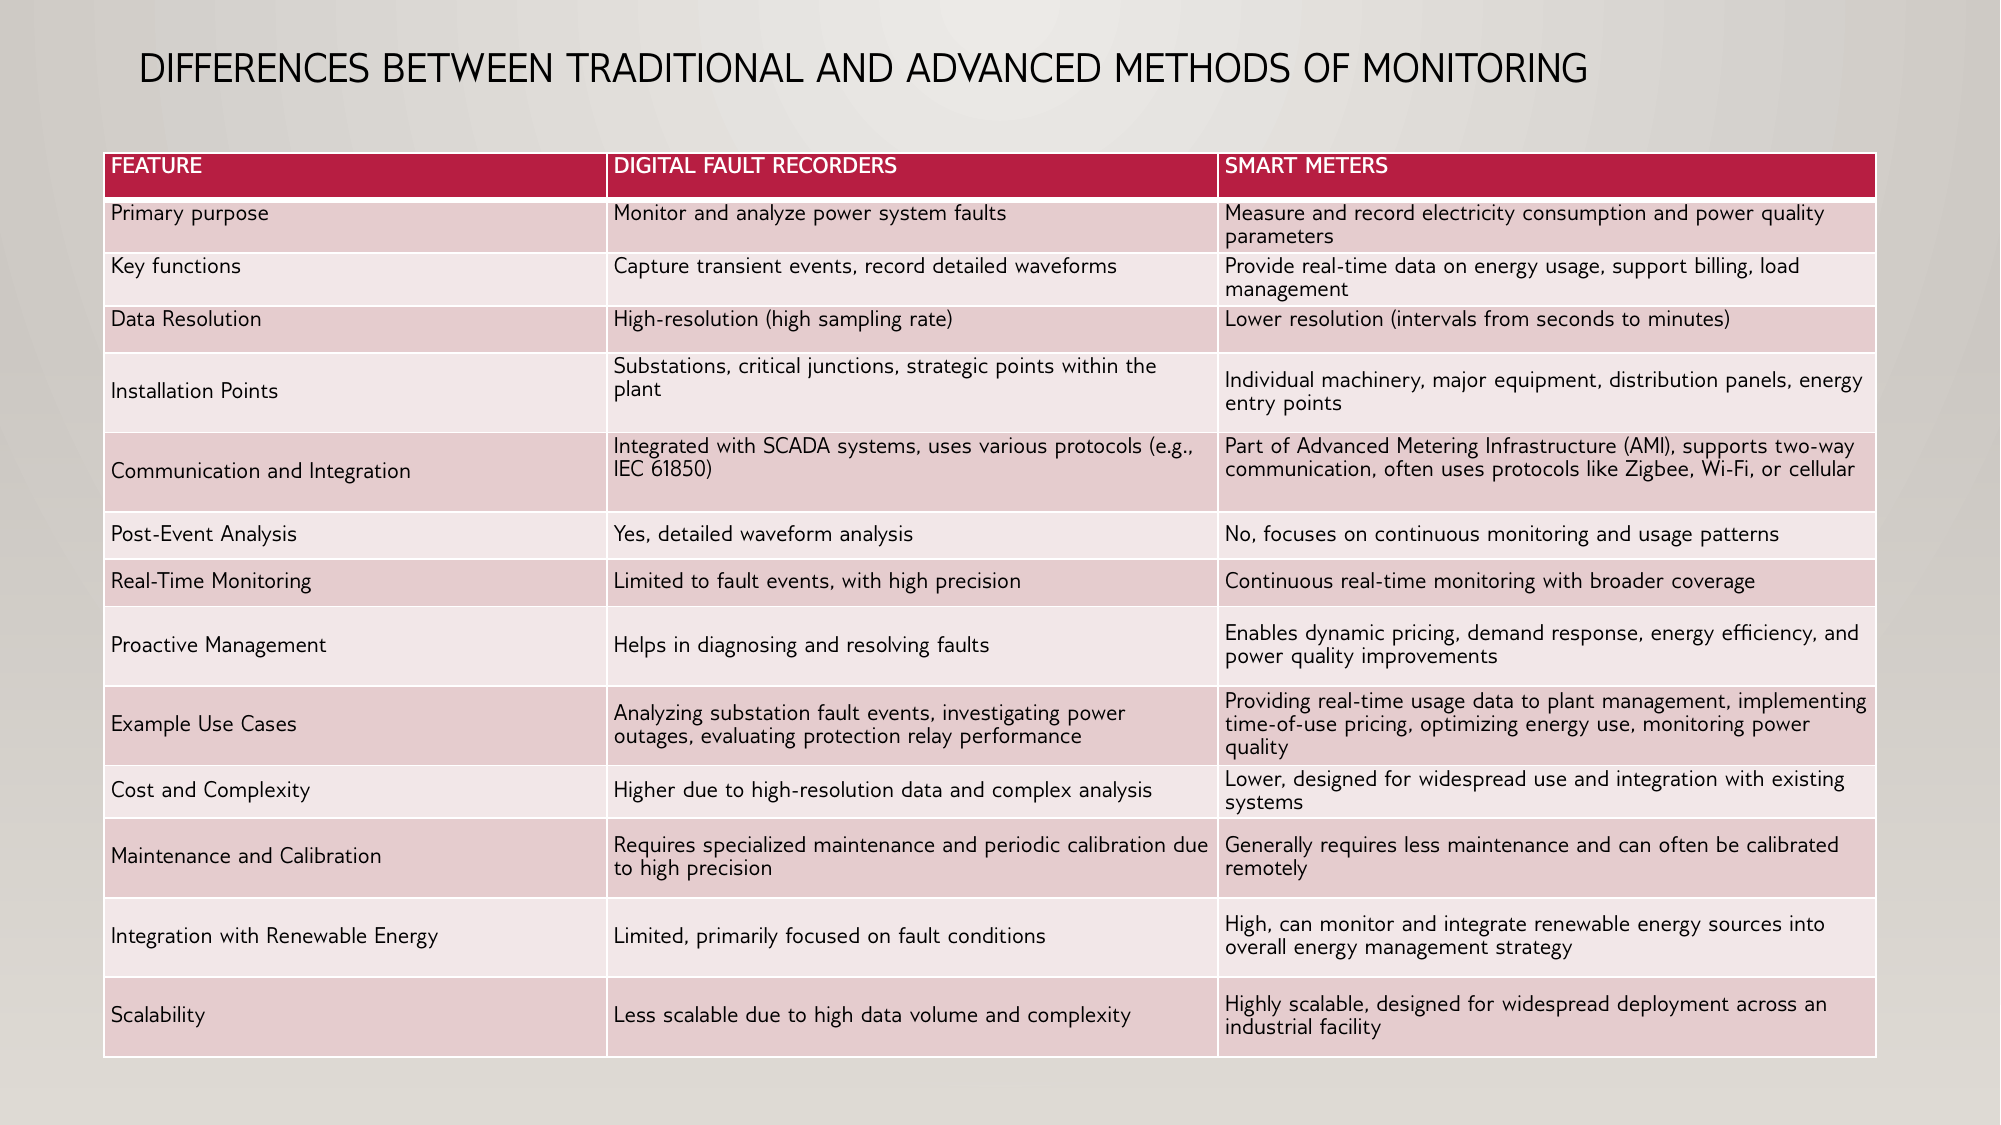

# Differences between Traditional and Advanced methods of monitoring
| FEATURE | DIGITAL FAULT RECORDERS | SMART METERS |
| --- | --- | --- |
| Primary purpose | Monitor and analyze power system faults | Measure and record electricity consumption and power quality parameters |
| Key functions | Capture transient events, record detailed waveforms | Provide real-time data on energy usage, support billing, load management |
| Data Resolution | High-resolution (high sampling rate) | Lower resolution (intervals from seconds to minutes) |
| Installation Points | Substations, critical junctions, strategic points within the plant | Individual machinery, major equipment, distribution panels, energy entry points |
| Communication and Integration | Integrated with SCADA systems, uses various protocols (e.g., IEC 61850) | Part of Advanced Metering Infrastructure (AMI), supports two-way communication, often uses protocols like Zigbee, Wi-Fi, or cellular |
| Post-Event Analysis | Yes, detailed waveform analysis | No, focuses on continuous monitoring and usage patterns |
| Real-Time Monitoring | Limited to fault events, with high precision | Continuous real-time monitoring with broader coverage |
| Proactive Management | Helps in diagnosing and resolving faults | Enables dynamic pricing, demand response, energy efficiency, and power quality improvements |
| Example Use Cases | Analyzing substation fault events, investigating power outages, evaluating protection relay performance | Providing real-time usage data to plant management, implementing time-of-use pricing, optimizing energy use, monitoring power quality |
| Cost and Complexity | Higher due to high-resolution data and complex analysis | Lower, designed for widespread use and integration with existing systems |
| Maintenance and Calibration | Requires specialized maintenance and periodic calibration due to high precision | Generally requires less maintenance and can often be calibrated remotely |
| Integration with Renewable Energy | Limited, primarily focused on fault conditions | High, can monitor and integrate renewable energy sources into overall energy management strategy |
| Scalability | Less scalable due to high data volume and complexity | Highly scalable, designed for widespread deployment across an industrial facility |